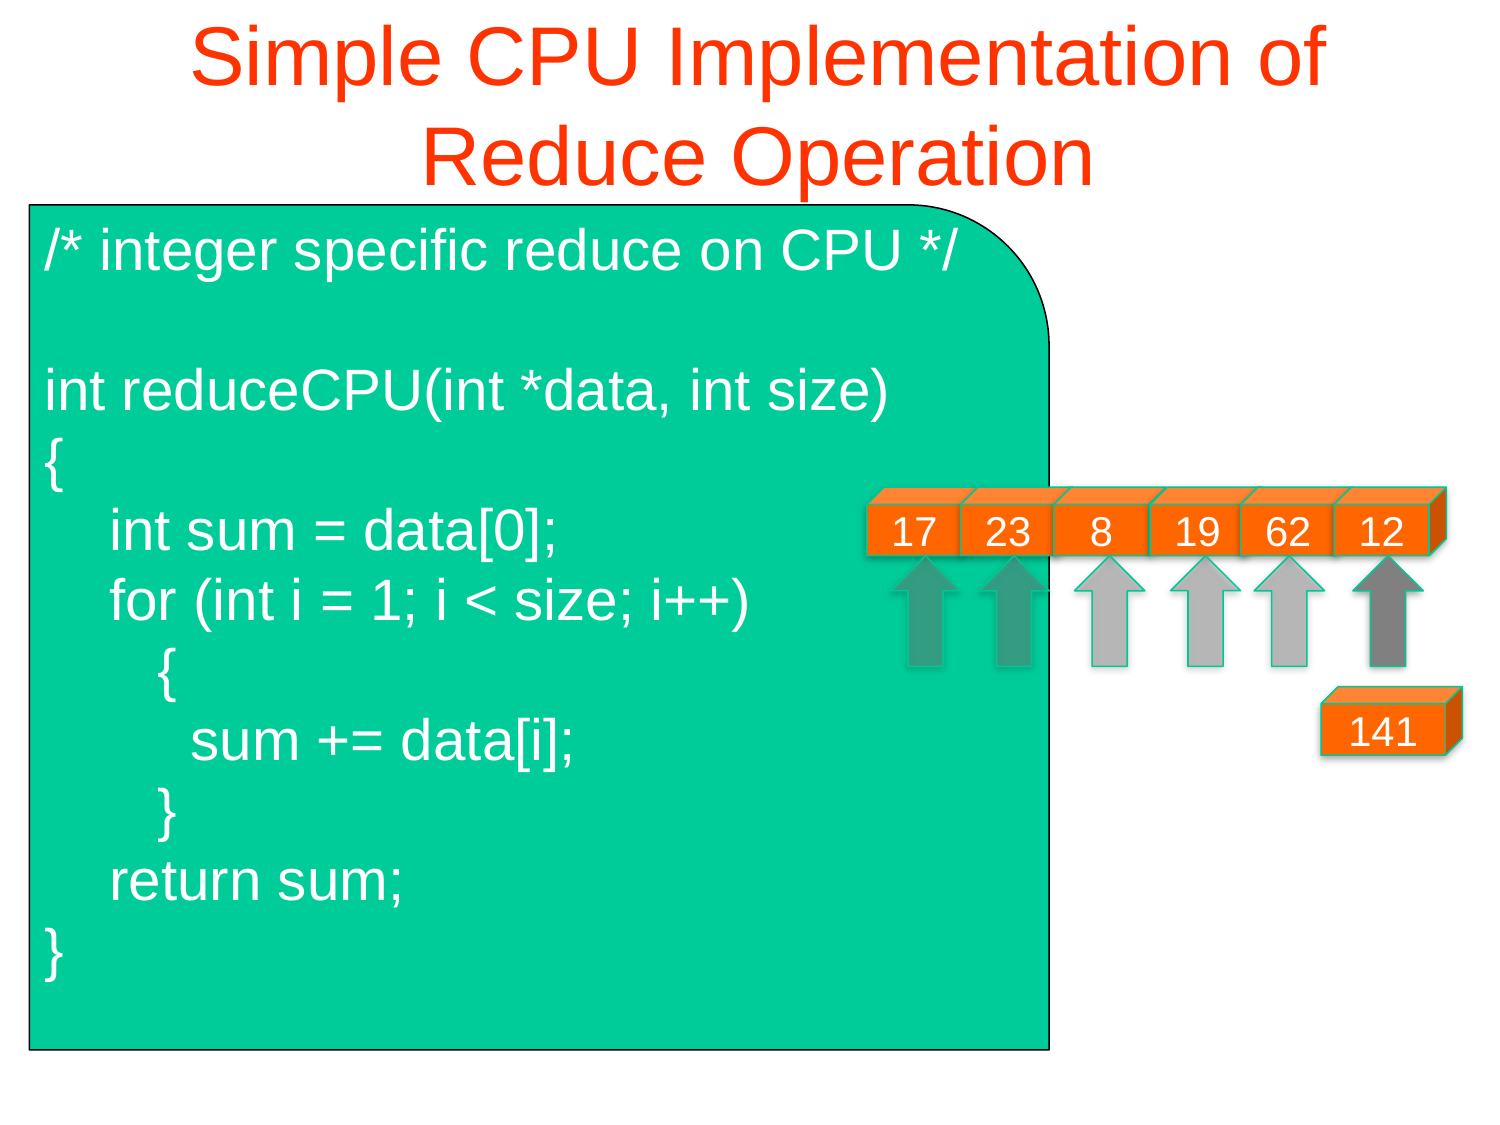

# Simple CPU Implementation of Reduce Operation
/* integer specific reduce on CPU */

int reduceCPU(int *data, int size)
{
    int sum = data[0];
    for (int i = 1; i < size; i++)
       {
         sum += data[i];
       }
    return sum;
}
data[]
17
23
8
19
62
12

sum
141